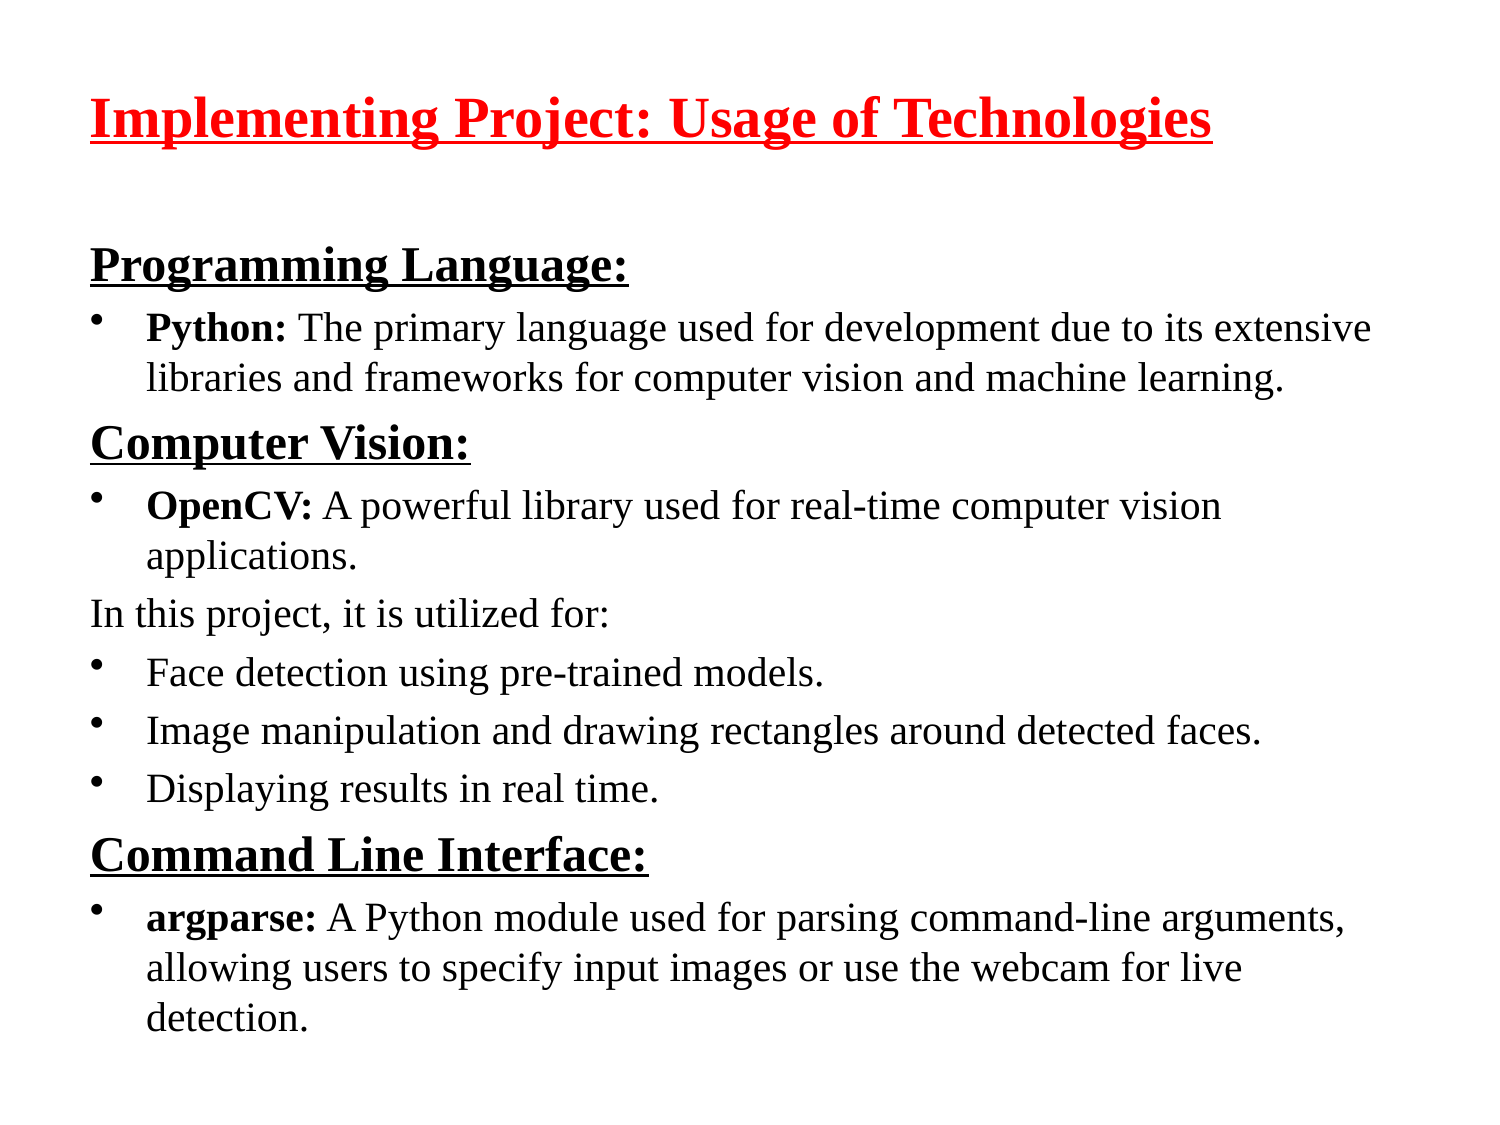

# Implementing Project: Usage of Technologies
Programming Language:
Python: The primary language used for development due to its extensive libraries and frameworks for computer vision and machine learning.
Computer Vision:
OpenCV: A powerful library used for real-time computer vision applications.
In this project, it is utilized for:
Face detection using pre-trained models.
Image manipulation and drawing rectangles around detected faces.
Displaying results in real time.
Command Line Interface:
argparse: A Python module used for parsing command-line arguments, allowing users to specify input images or use the webcam for live detection.